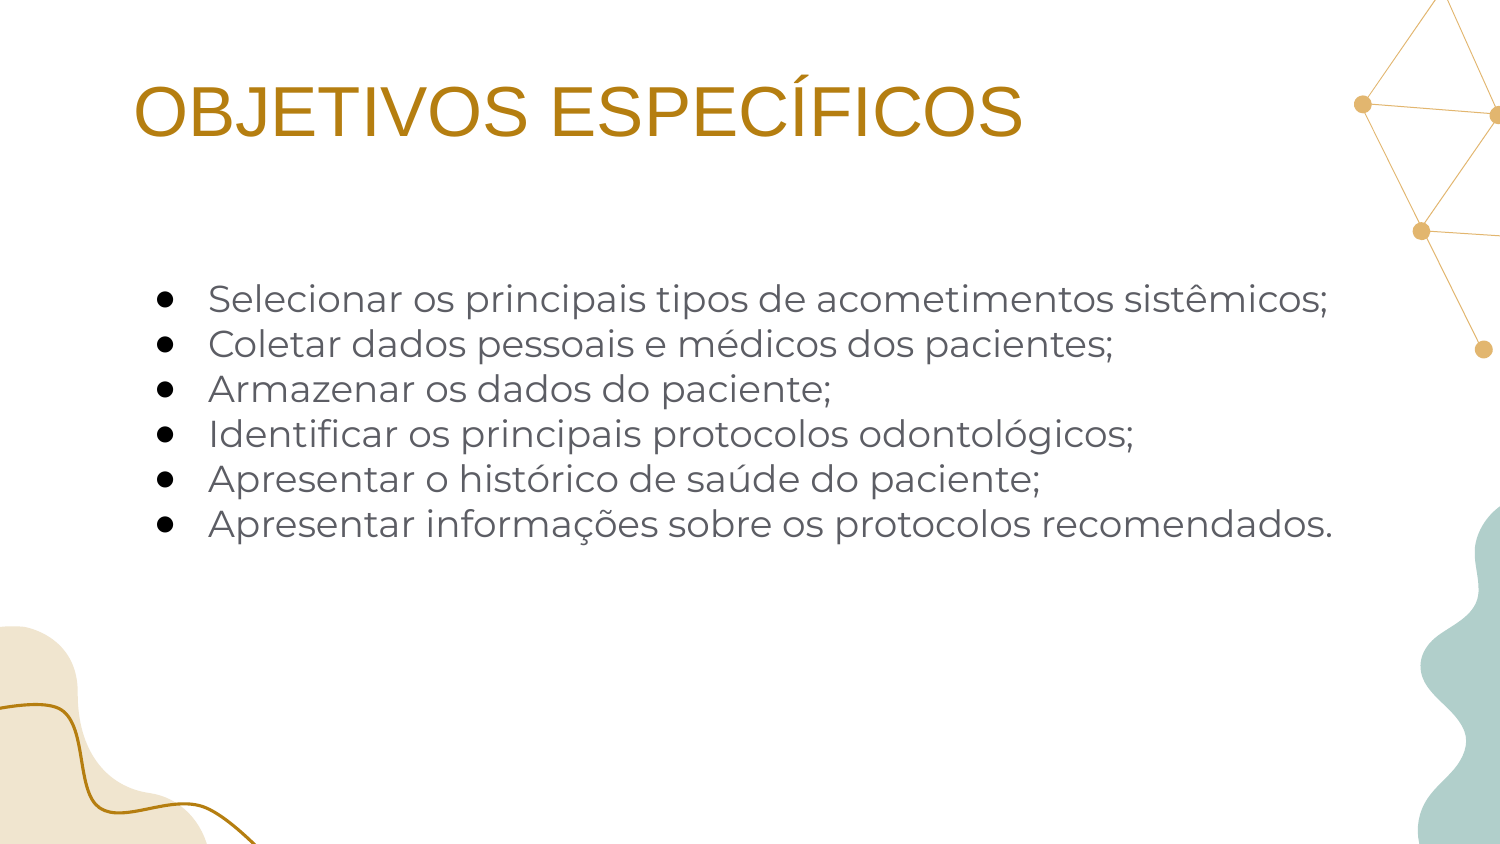

# OBJETIVOS ESPECÍFICOS

Selecionar os principais tipos de acometimentos sistêmicos;
Coletar dados pessoais e médicos dos pacientes;
Armazenar os dados do paciente;
Identificar os principais protocolos odontológicos;
Apresentar o histórico de saúde do paciente;
Apresentar informações sobre os protocolos recomendados.